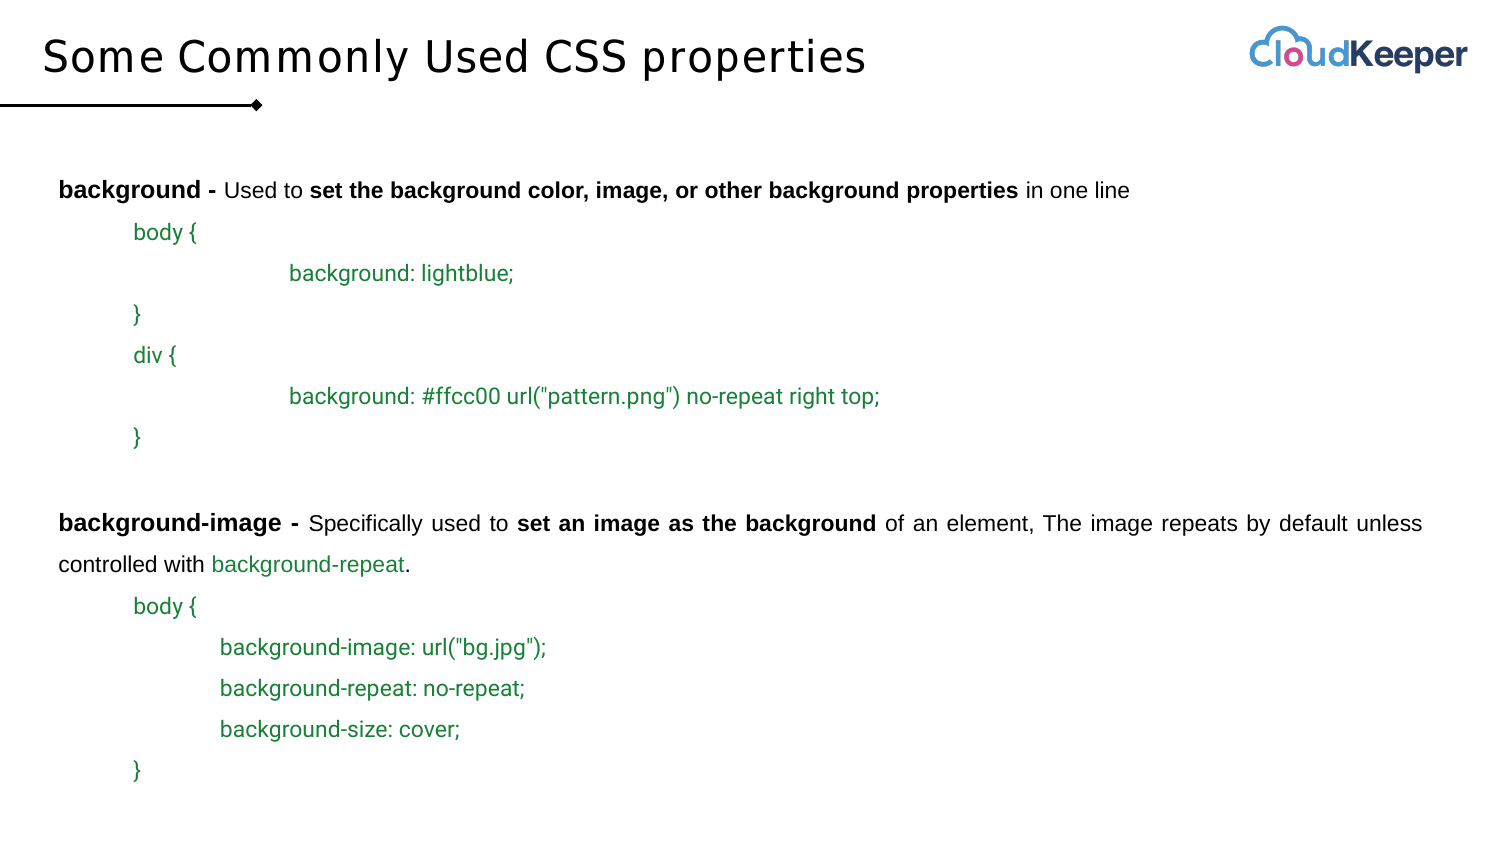

# Some Commonly Used CSS properties

background - Used to set the background color, image, or other background properties in one line
body {
 	 background: lightblue;
}
div {
 	 background: #ffcc00 url("pattern.png") no-repeat right top;
}

background-image - Specifically used to set an image as the background of an element, The image repeats by default unless controlled with background-repeat.
body {
  background-image: url("bg.jpg");
  background-repeat: no-repeat;
  background-size: cover;
}